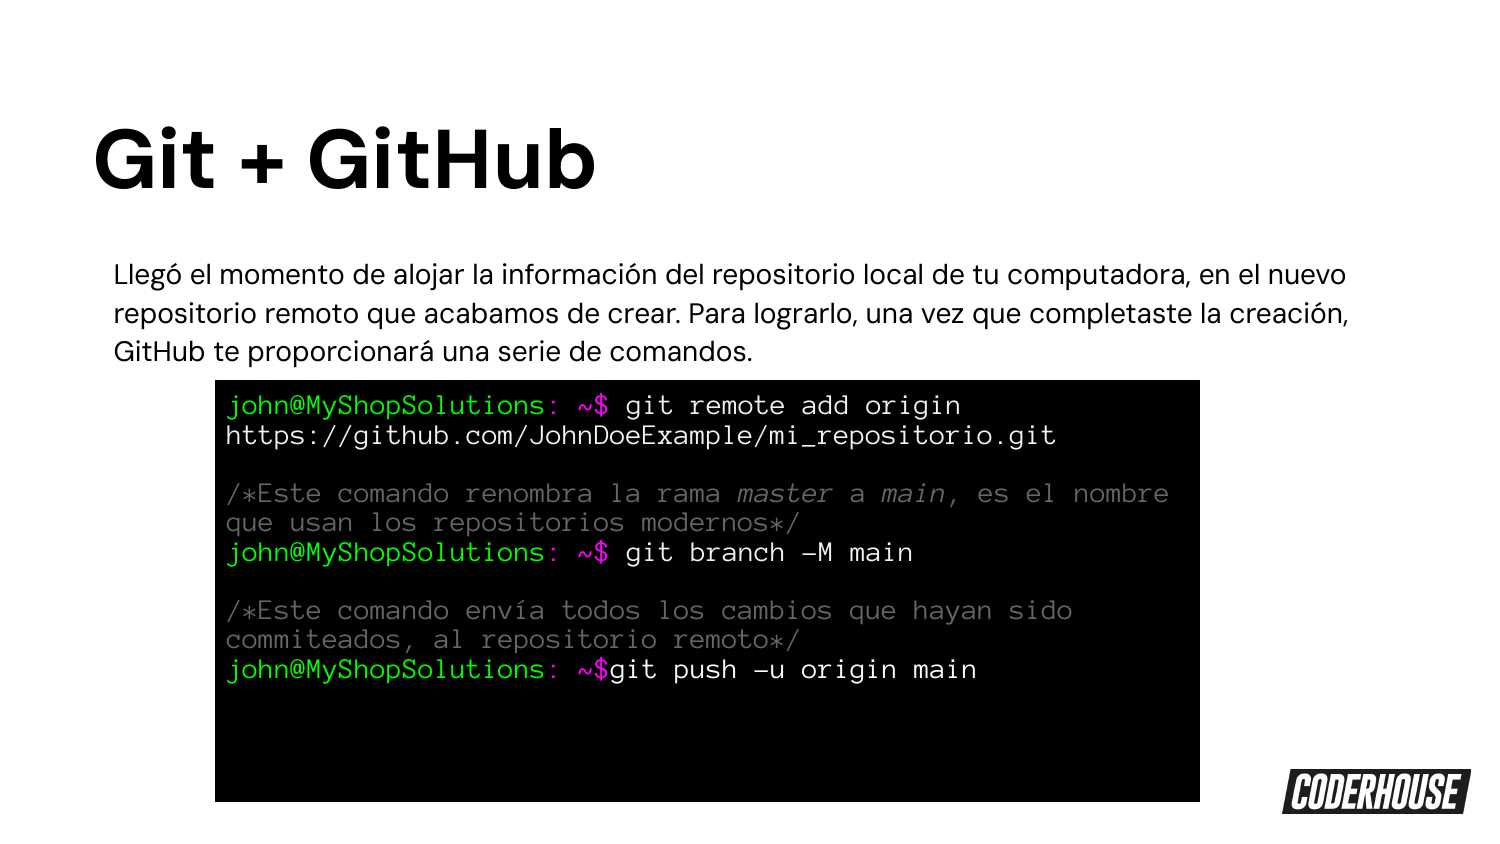

Git + GitHub
Llegó el momento de alojar la información del repositorio local de tu computadora, en el nuevo repositorio remoto que acabamos de crear. Para lograrlo, una vez que completaste la creación, GitHub te proporcionará una serie de comandos.
| john@MyShopSolutions: ~$ git remote add origin https://github.com/JohnDoeExample/mi\_repositorio.git /\*Este comando renombra la rama master a main, es el nombre que usan los repositorios modernos\*/ john@MyShopSolutions: ~$ git branch -M main /\*Este comando envía todos los cambios que hayan sido commiteados, al repositorio remoto\*/ john@MyShopSolutions: ~$git push -u origin main |
| --- |